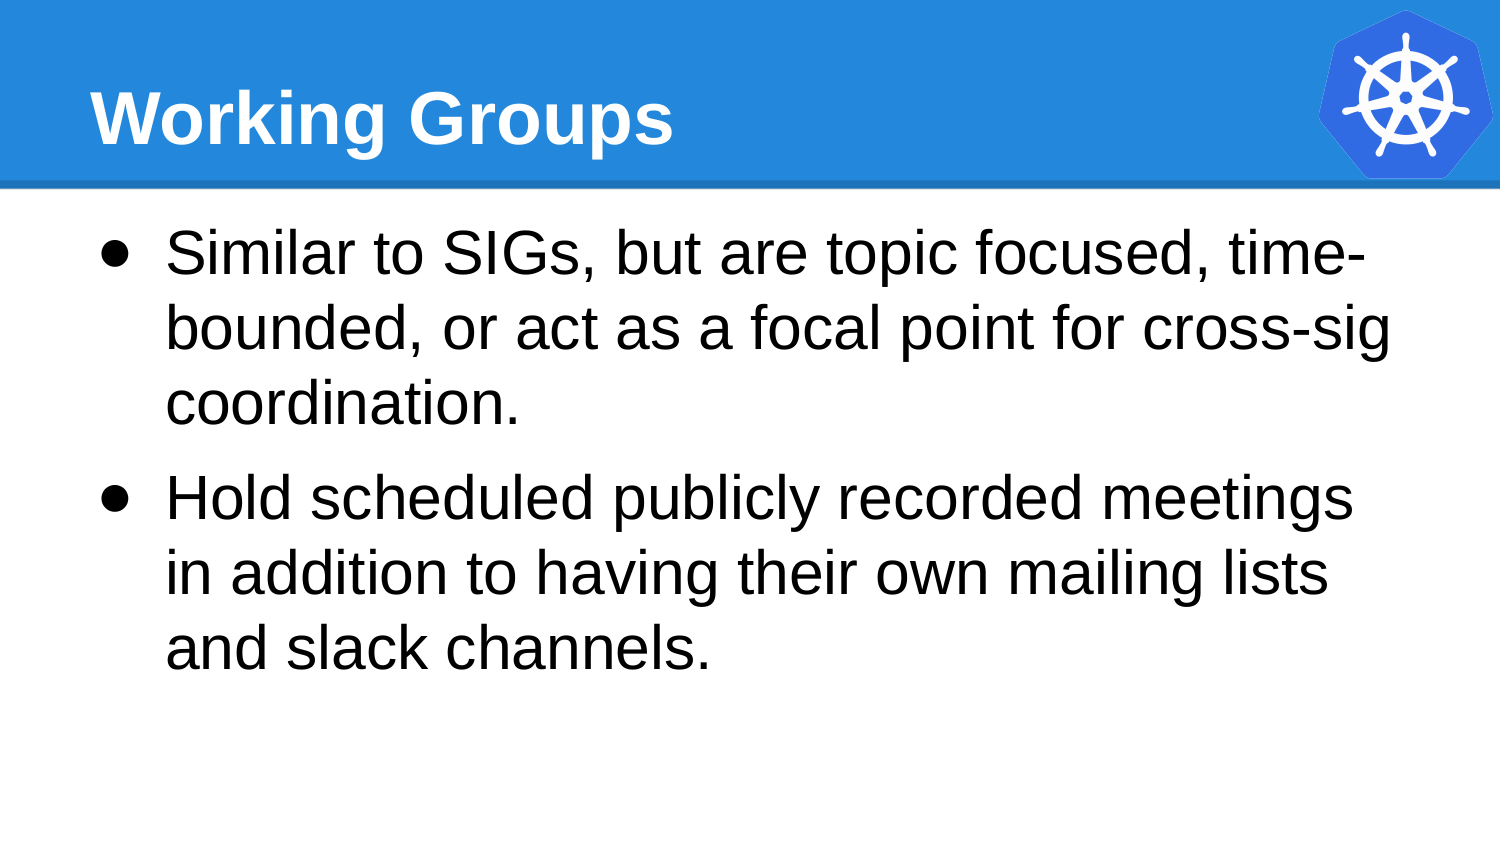

# Working Groups
Similar to SIGs, but are topic focused, time-bounded, or act as a focal point for cross-sig coordination.
Hold scheduled publicly recorded meetings in addition to having their own mailing lists and slack channels.